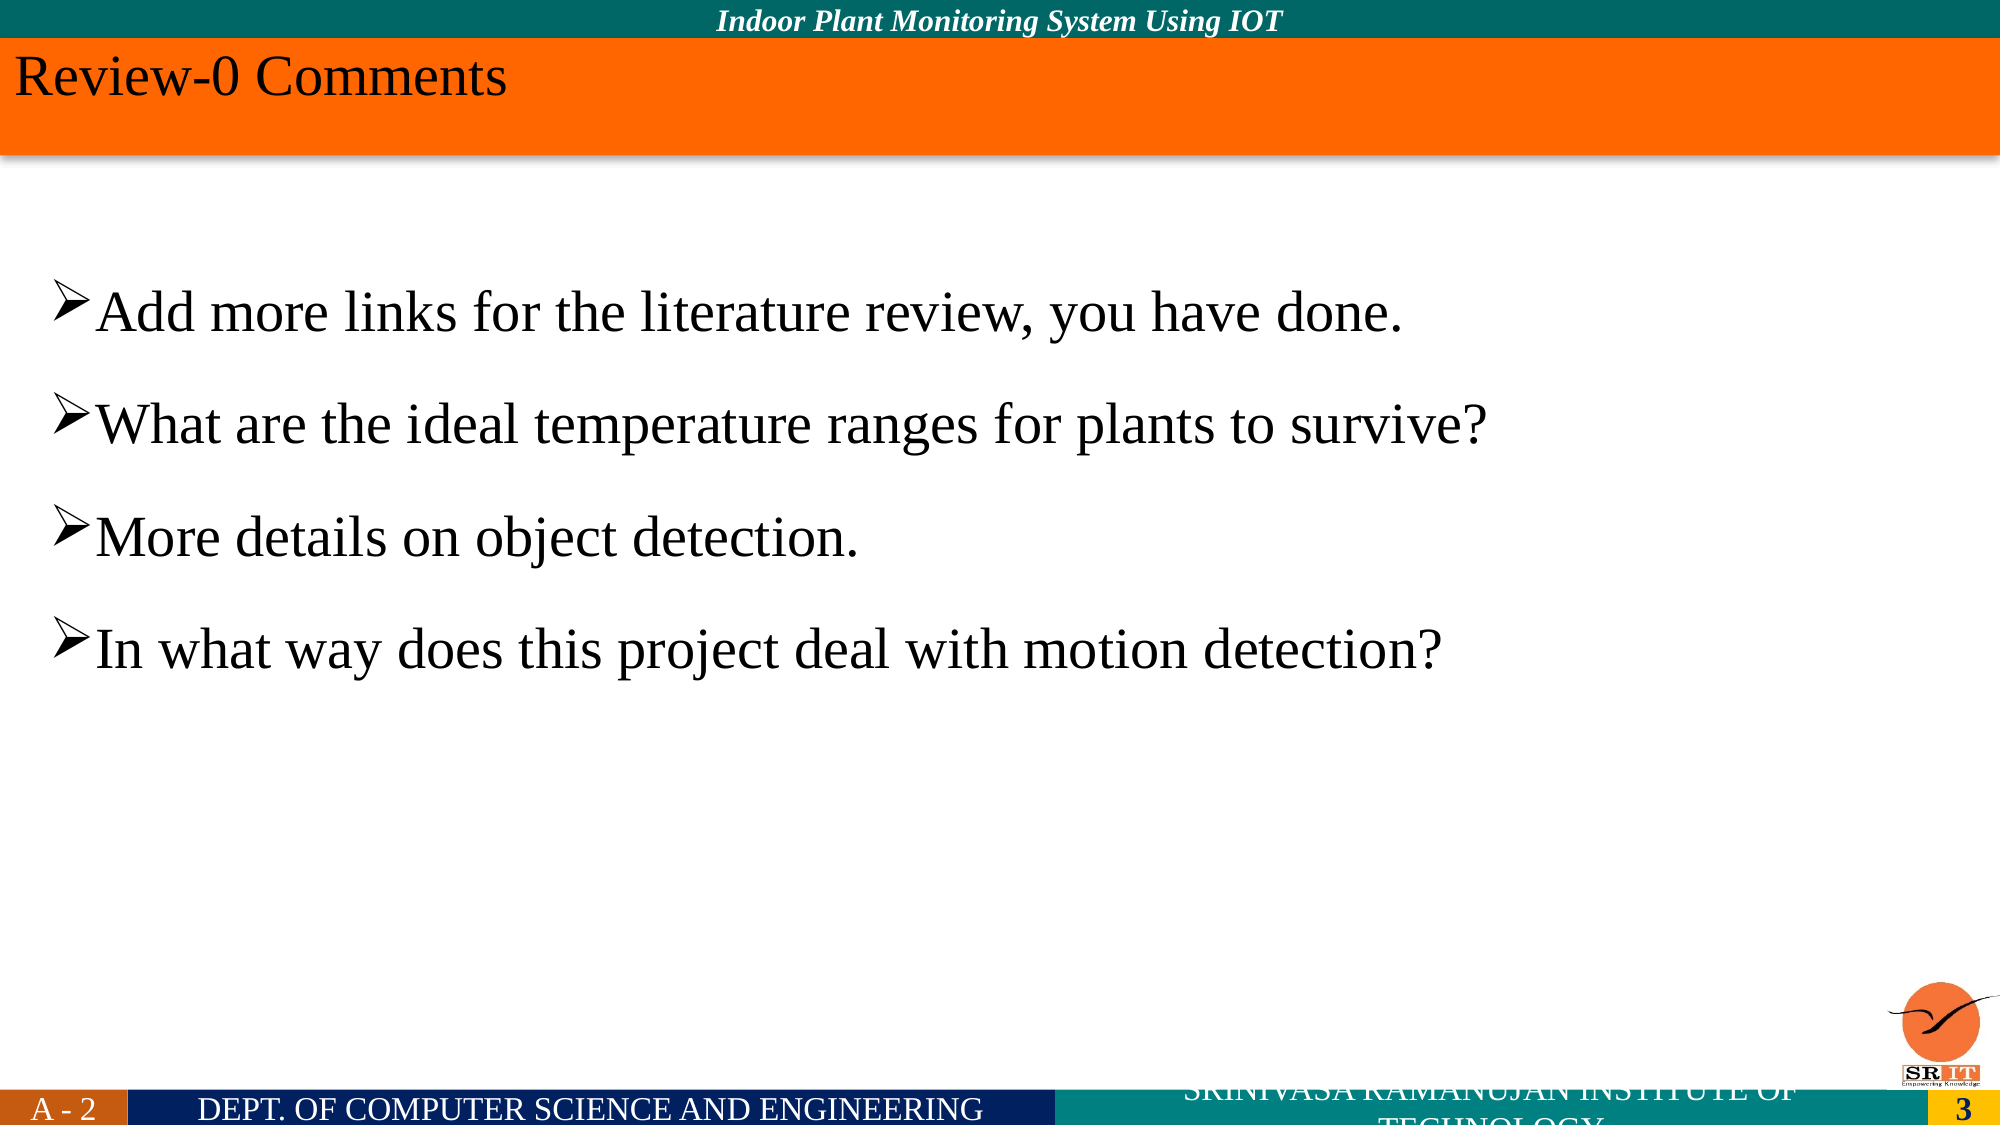

# Review-0 Comments
Add more links for the literature review, you have done.
What are the ideal temperature ranges for plants to survive?
More details on object detection.
In what way does this project deal with motion detection?